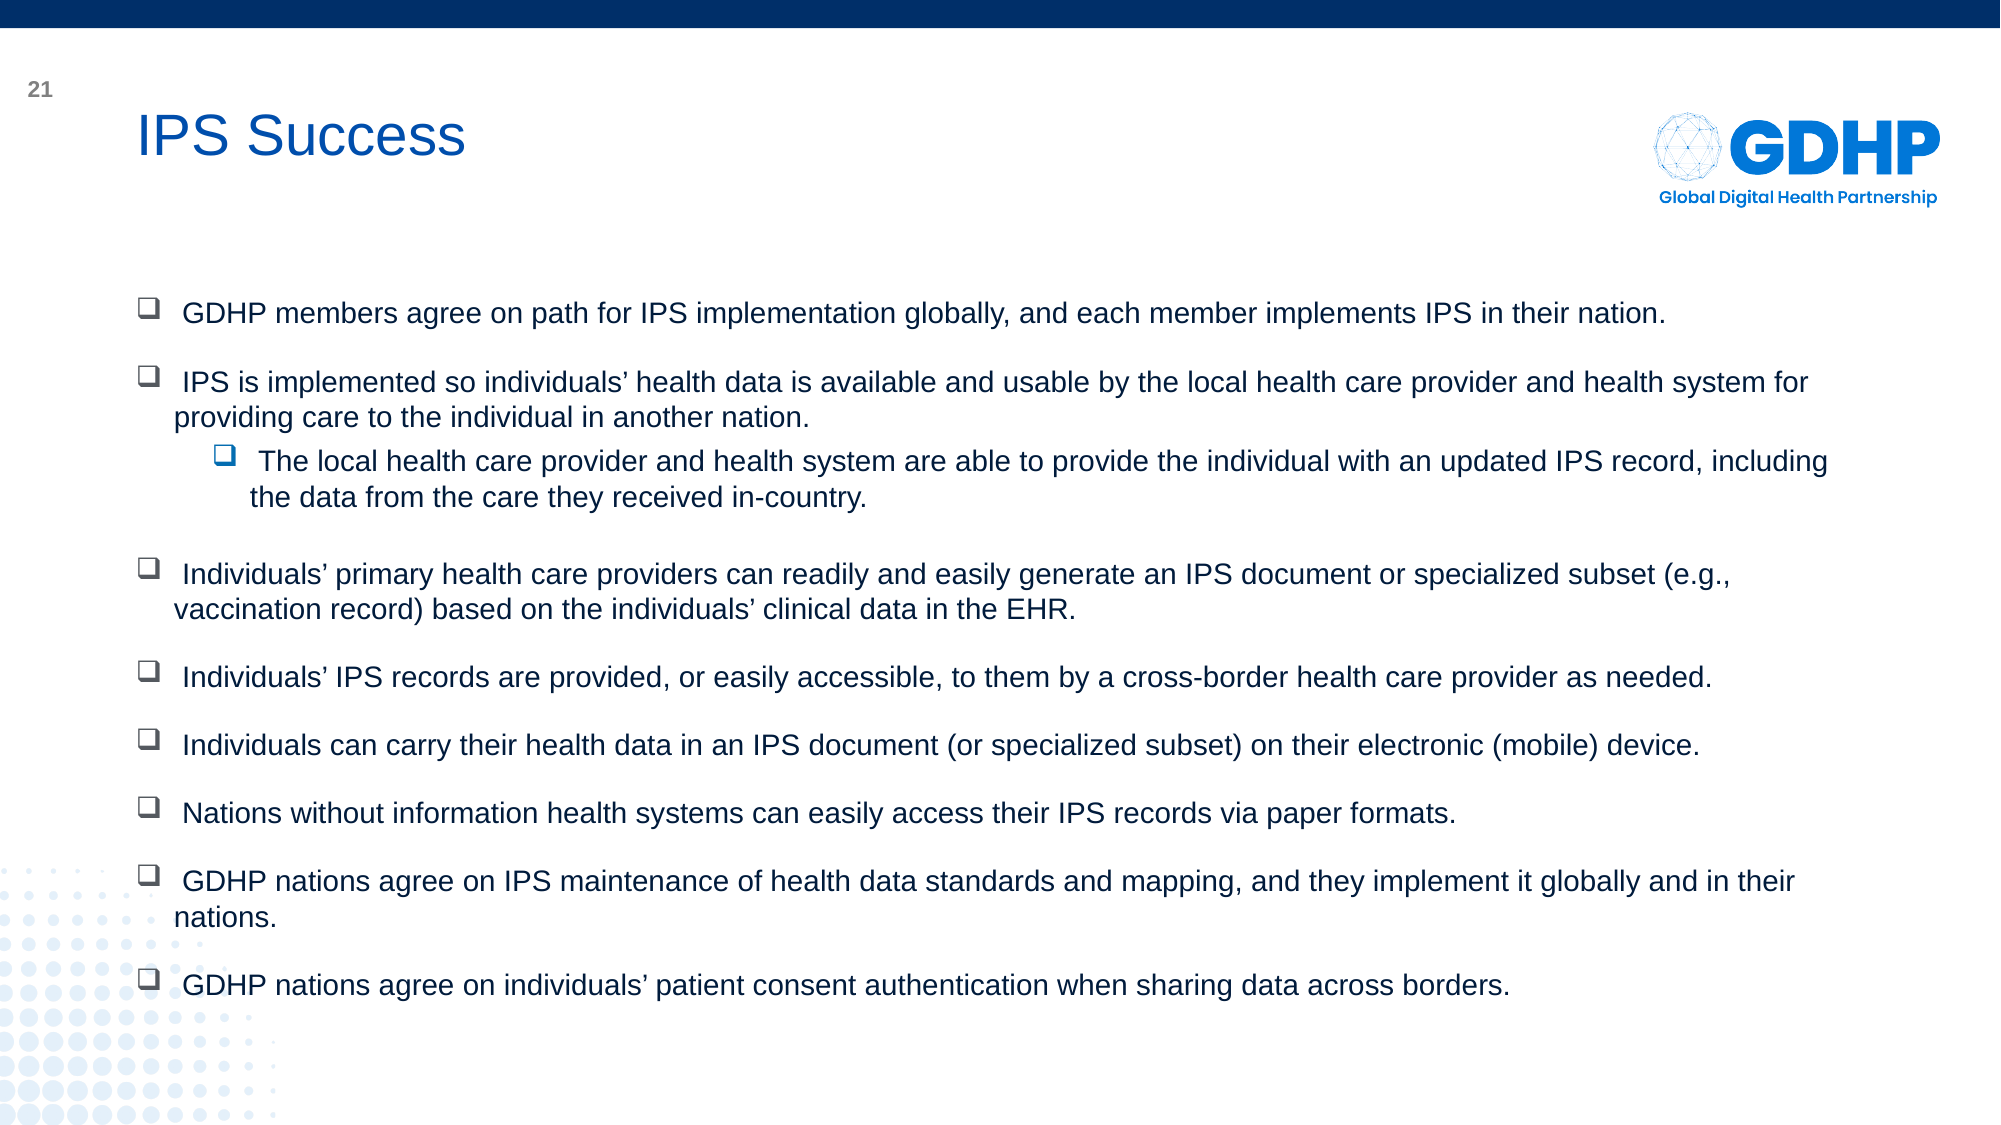

# IPS Success
 GDHP members agree on path for IPS implementation globally, and each member implements IPS in their nation.
 IPS is implemented so individuals’ health data is available and usable by the local health care provider and health system for providing care to the individual in another nation.
 The local health care provider and health system are able to provide the individual with an updated IPS record, including the data from the care they received in-country.
 Individuals’ primary health care providers can readily and easily generate an IPS document or specialized subset (e.g., vaccination record) based on the individuals’ clinical data in the EHR.
 Individuals’ IPS records are provided, or easily accessible, to them by a cross-border health care provider as needed.
 Individuals can carry their health data in an IPS document (or specialized subset) on their electronic (mobile) device.
 Nations without information health systems can easily access their IPS records via paper formats.
 GDHP nations agree on IPS maintenance of health data standards and mapping, and they implement it globally and in their nations.
 GDHP nations agree on individuals’ patient consent authentication when sharing data across borders.